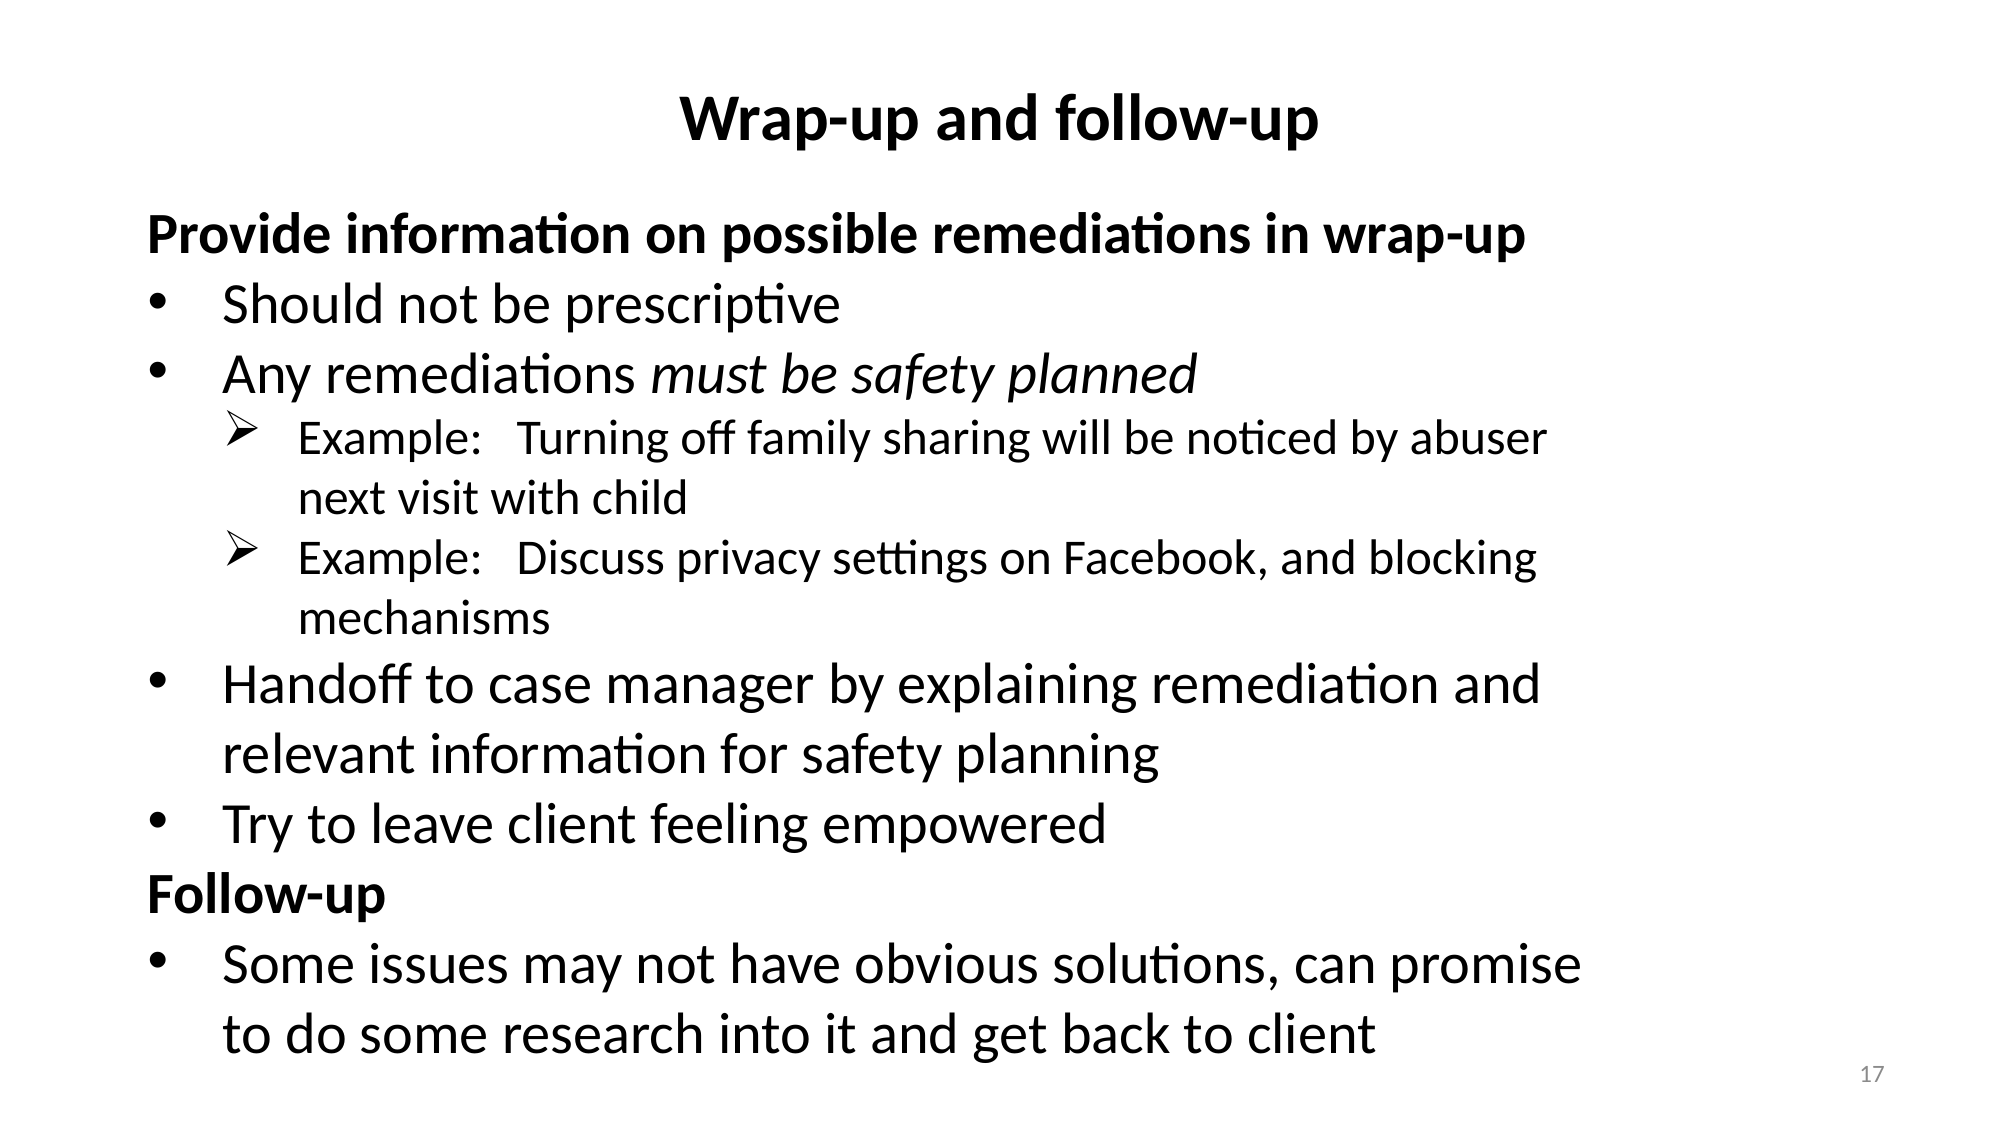

Wrap-up and follow-up
Provide information on possible remediations in wrap-up
Should not be prescriptive
Any remediations must be safety planned
Example:   Turning off family sharing will be noticed by abuser next visit with child
Example:   Discuss privacy settings on Facebook, and blocking mechanisms
Handoff to case manager by explaining remediation and relevant information for safety planning
Try to leave client feeling empowered
Follow-up
Some issues may not have obvious solutions, can promise to do some research into it and get back to client
17